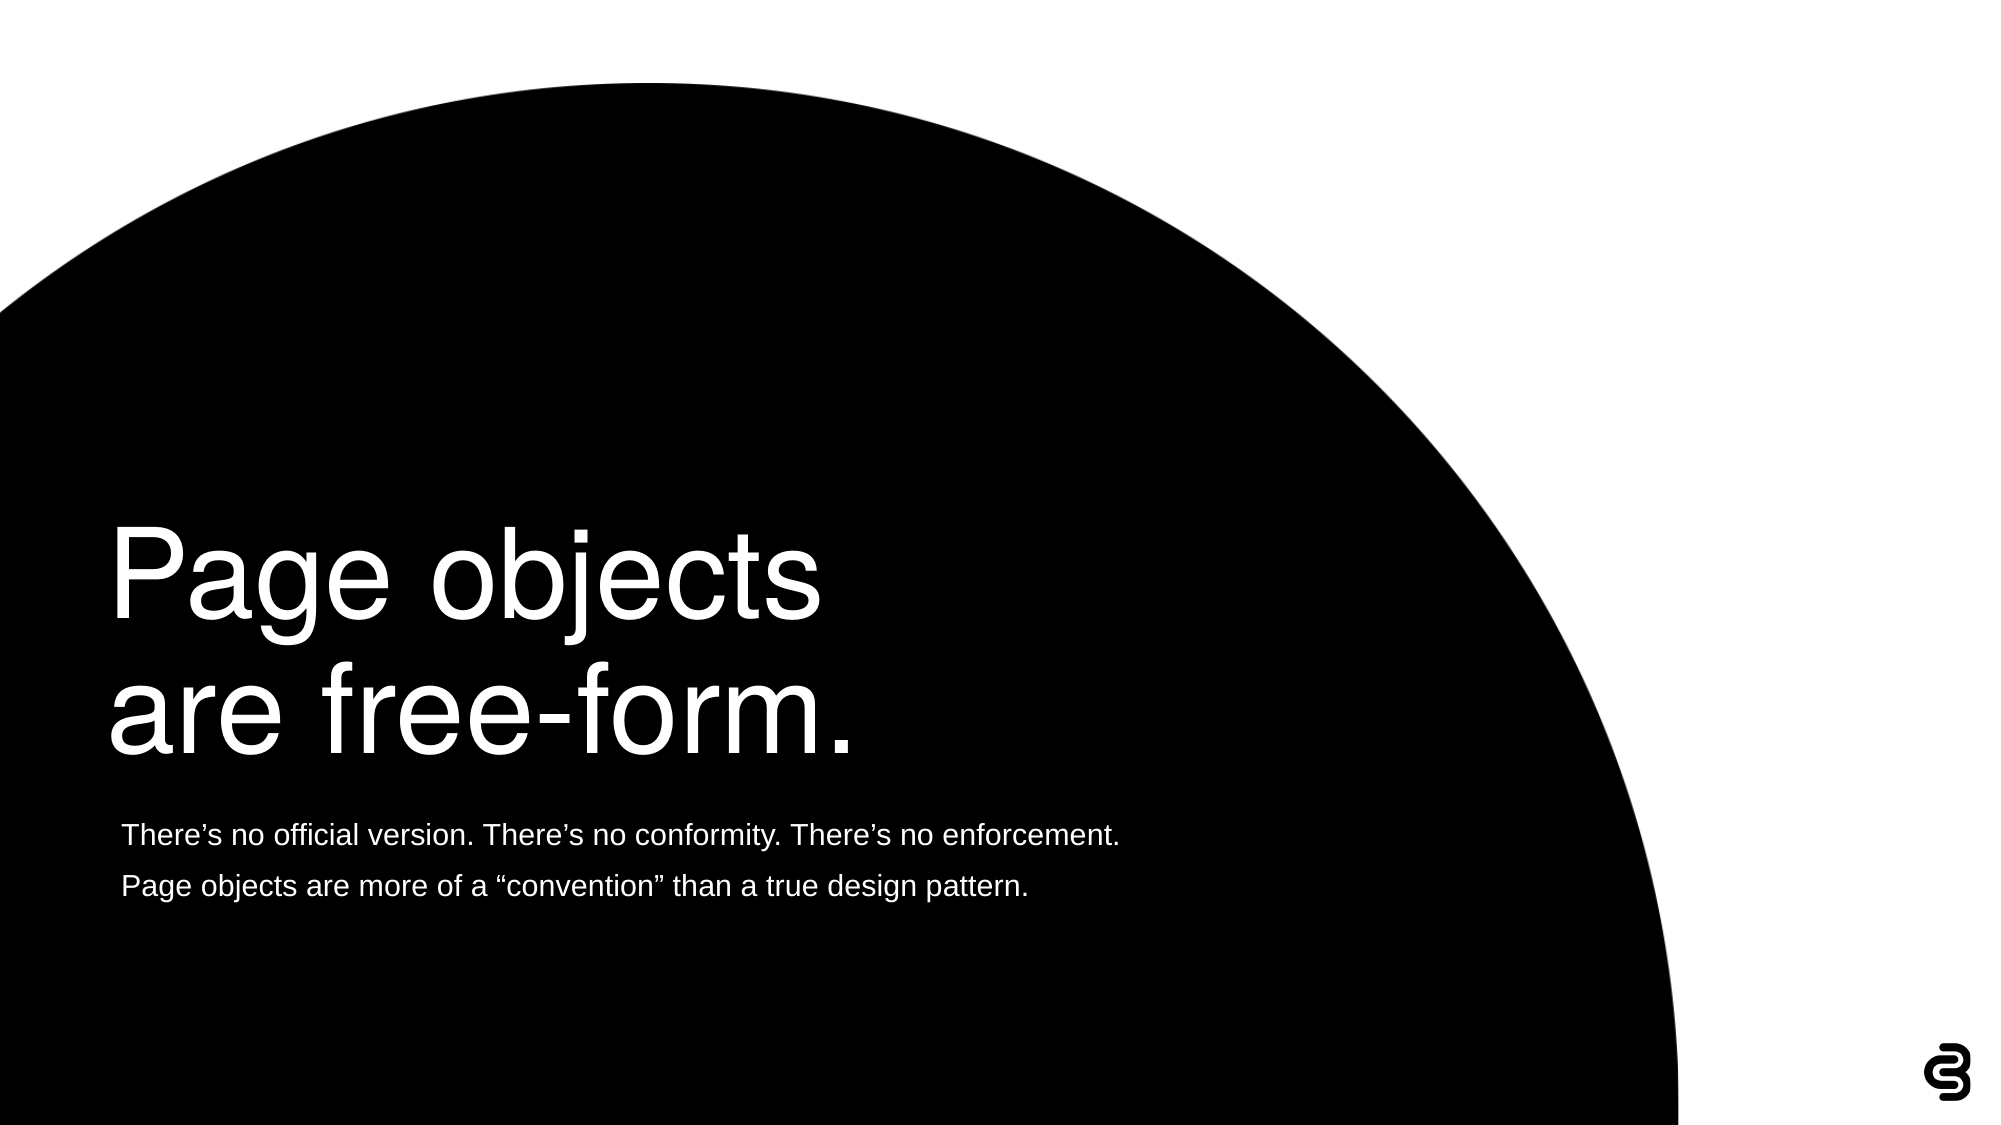

Page objects
are free-form.
There’s no official version. There’s no conformity. There’s no enforcement.
Page objects are more of a “convention” than a true design pattern.